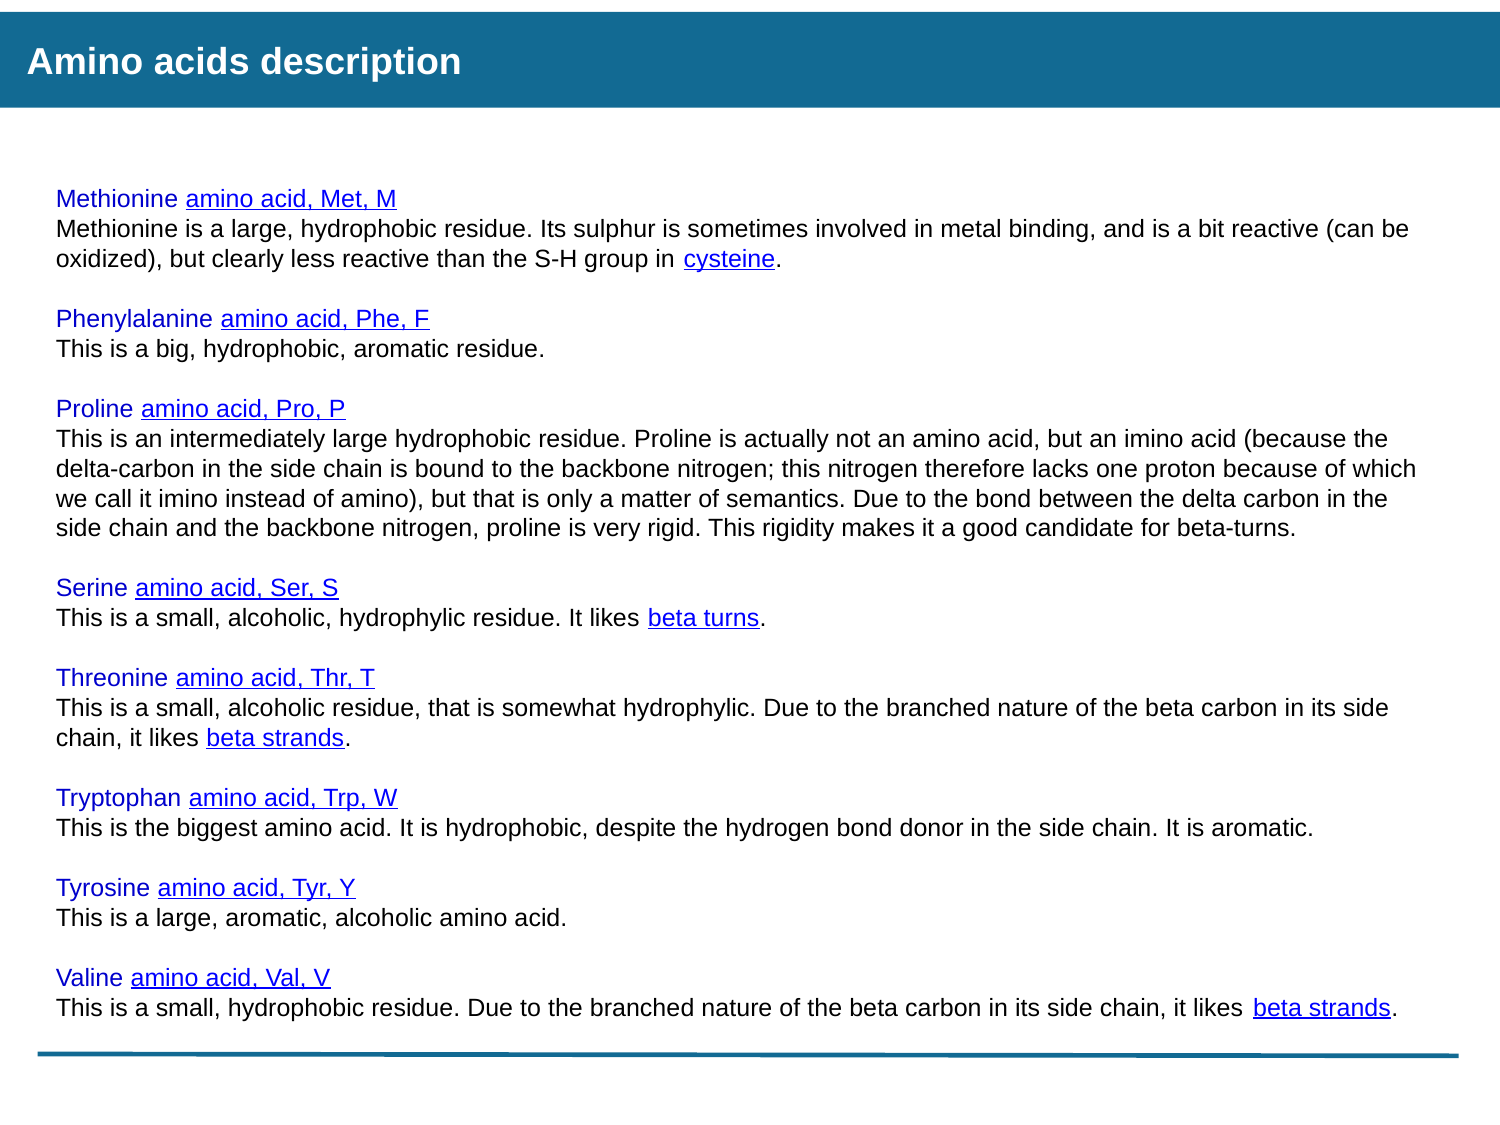

Amino acids description
Methionine amino acid, Met, M
Methionine is a large, hydrophobic residue. Its sulphur is sometimes involved in metal binding, and is a bit reactive (can be oxidized), but clearly less reactive than the S-H group in cysteine.

Phenylalanine amino acid, Phe, F
This is a big, hydrophobic, aromatic residue.

Proline amino acid, Pro, P
This is an intermediately large hydrophobic residue. Proline is actually not an amino acid, but an imino acid (because the delta-carbon in the side chain is bound to the backbone nitrogen; this nitrogen therefore lacks one proton because of which we call it imino instead of amino), but that is only a matter of semantics. Due to the bond between the delta carbon in the side chain and the backbone nitrogen, proline is very rigid. This rigidity makes it a good candidate for beta-turns.

Serine amino acid, Ser, S
This is a small, alcoholic, hydrophylic residue. It likes beta turns.

Threonine amino acid, Thr, T
This is a small, alcoholic residue, that is somewhat hydrophylic. Due to the branched nature of the beta carbon in its side chain, it likes beta strands.

Tryptophan amino acid, Trp, W
This is the biggest amino acid. It is hydrophobic, despite the hydrogen bond donor in the side chain. It is aromatic.

Tyrosine amino acid, Tyr, Y
This is a large, aromatic, alcoholic amino acid.

Valine amino acid, Val, V
This is a small, hydrophobic residue. Due to the branched nature of the beta carbon in its side chain, it likes beta strands.